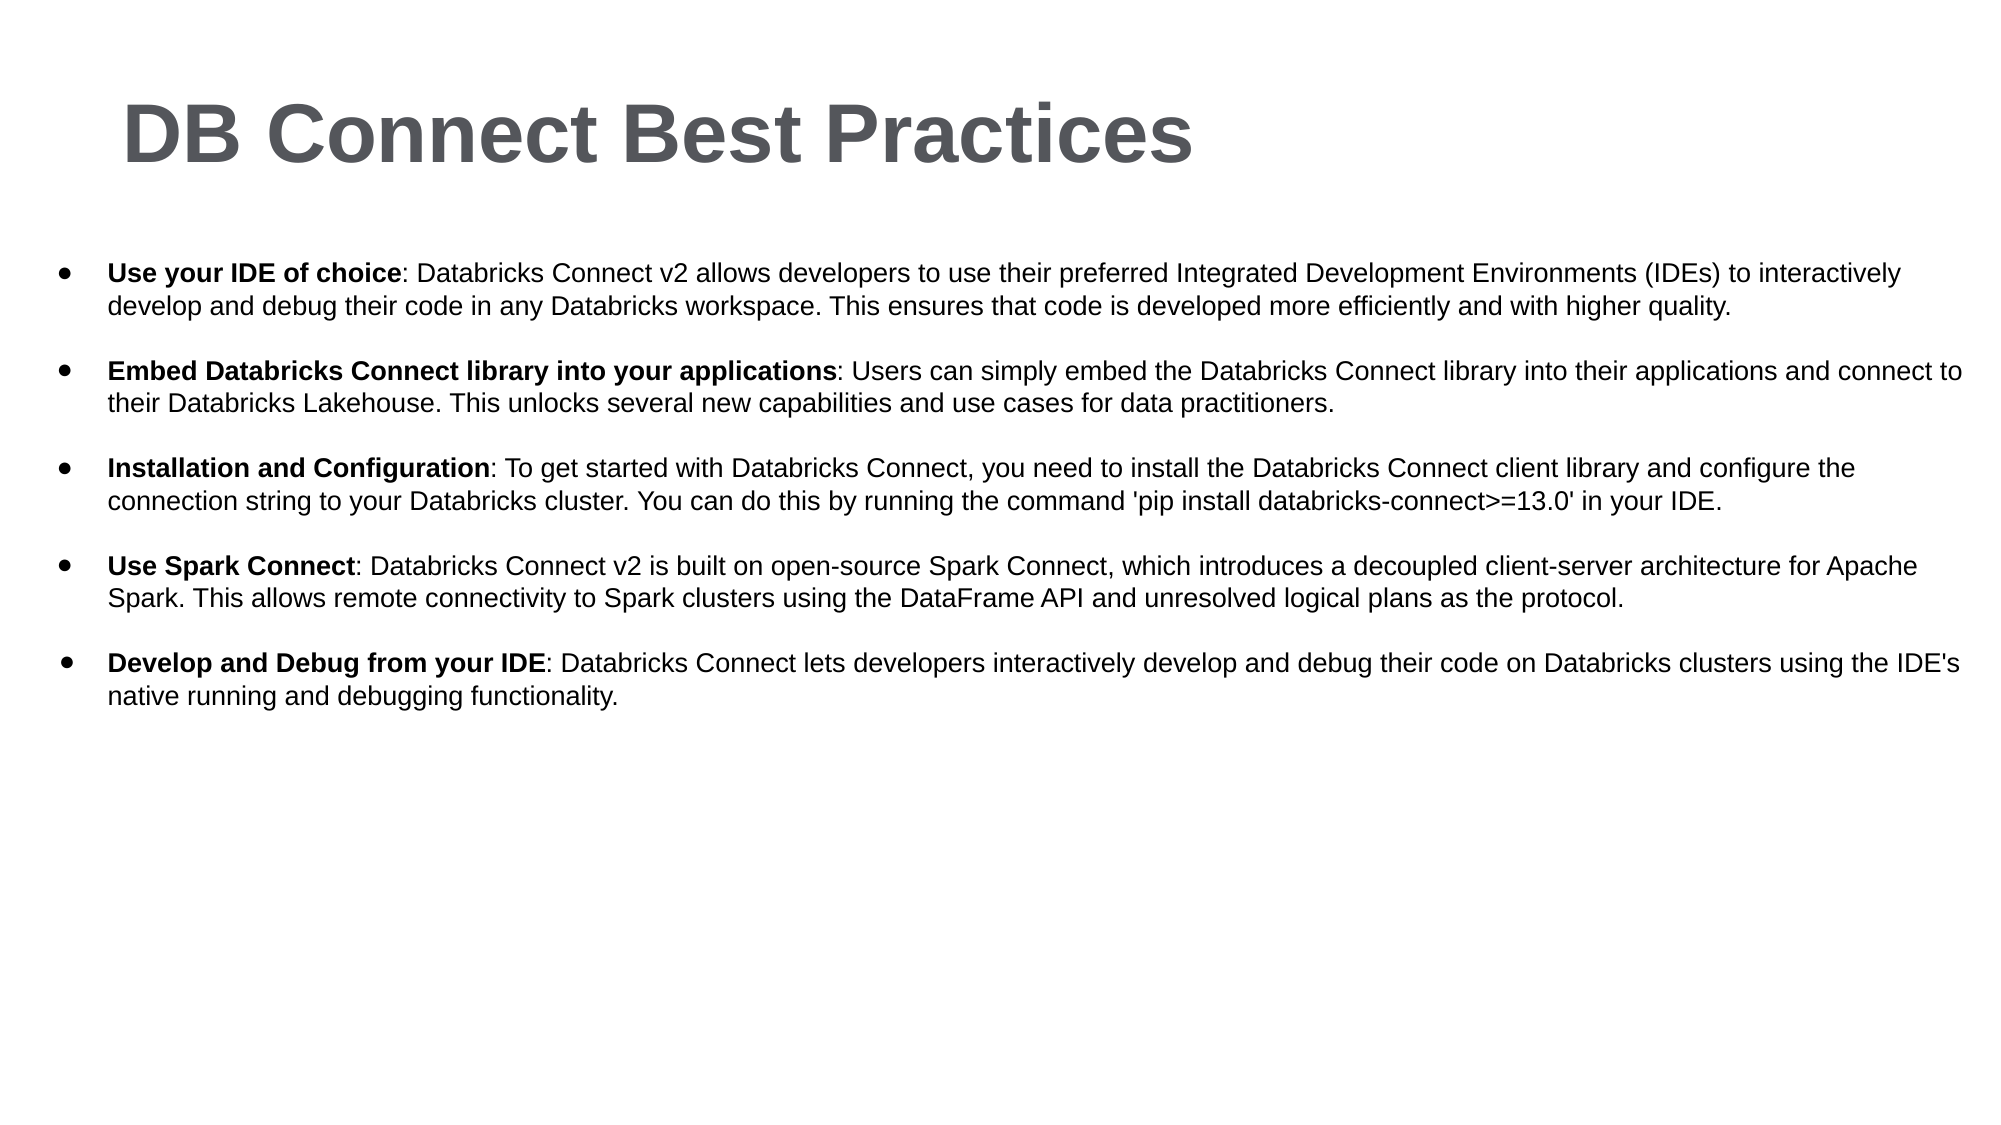

# DB Connect Best Practices
Use your IDE of choice: Databricks Connect v2 allows developers to use their preferred Integrated Development Environments (IDEs) to interactively develop and debug their code in any Databricks workspace. This ensures that code is developed more efficiently and with higher quality.
Embed Databricks Connect library into your applications: Users can simply embed the Databricks Connect library into their applications and connect to their Databricks Lakehouse. This unlocks several new capabilities and use cases for data practitioners.
Installation and Configuration: To get started with Databricks Connect, you need to install the Databricks Connect client library and configure the connection string to your Databricks cluster. You can do this by running the command 'pip install databricks-connect>=13.0' in your IDE.
Use Spark Connect: Databricks Connect v2 is built on open-source Spark Connect, which introduces a decoupled client-server architecture for Apache Spark. This allows remote connectivity to Spark clusters using the DataFrame API and unresolved logical plans as the protocol.
Develop and Debug from your IDE: Databricks Connect lets developers interactively develop and debug their code on Databricks clusters using the IDE's native running and debugging functionality.